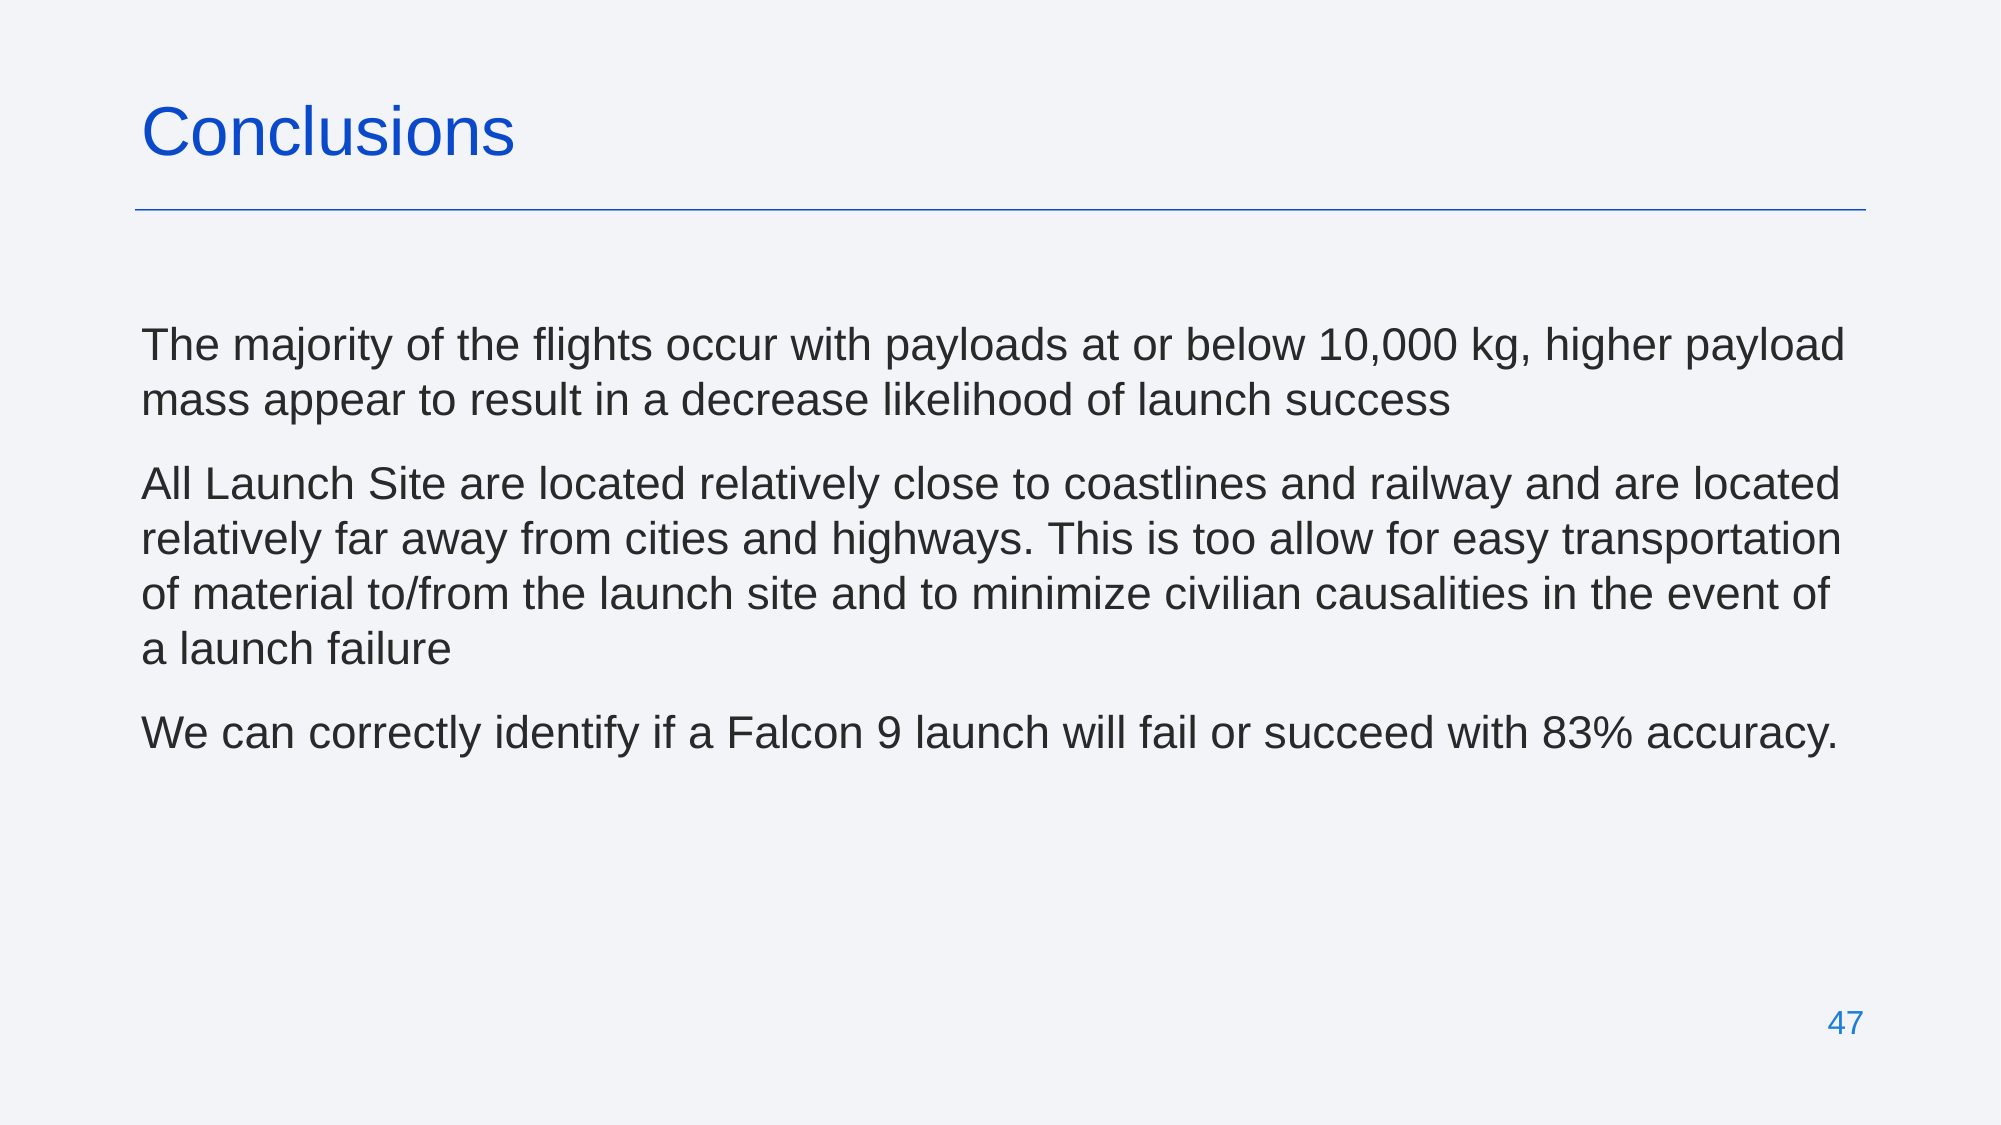

Conclusions
The majority of the flights occur with payloads at or below 10,000 kg, higher payload mass appear to result in a decrease likelihood of launch success
All Launch Site are located relatively close to coastlines and railway and are located relatively far away from cities and highways. This is too allow for easy transportation of material to/from the launch site and to minimize civilian causalities in the event of a launch failure
We can correctly identify if a Falcon 9 launch will fail or succeed with 83% accuracy.
47